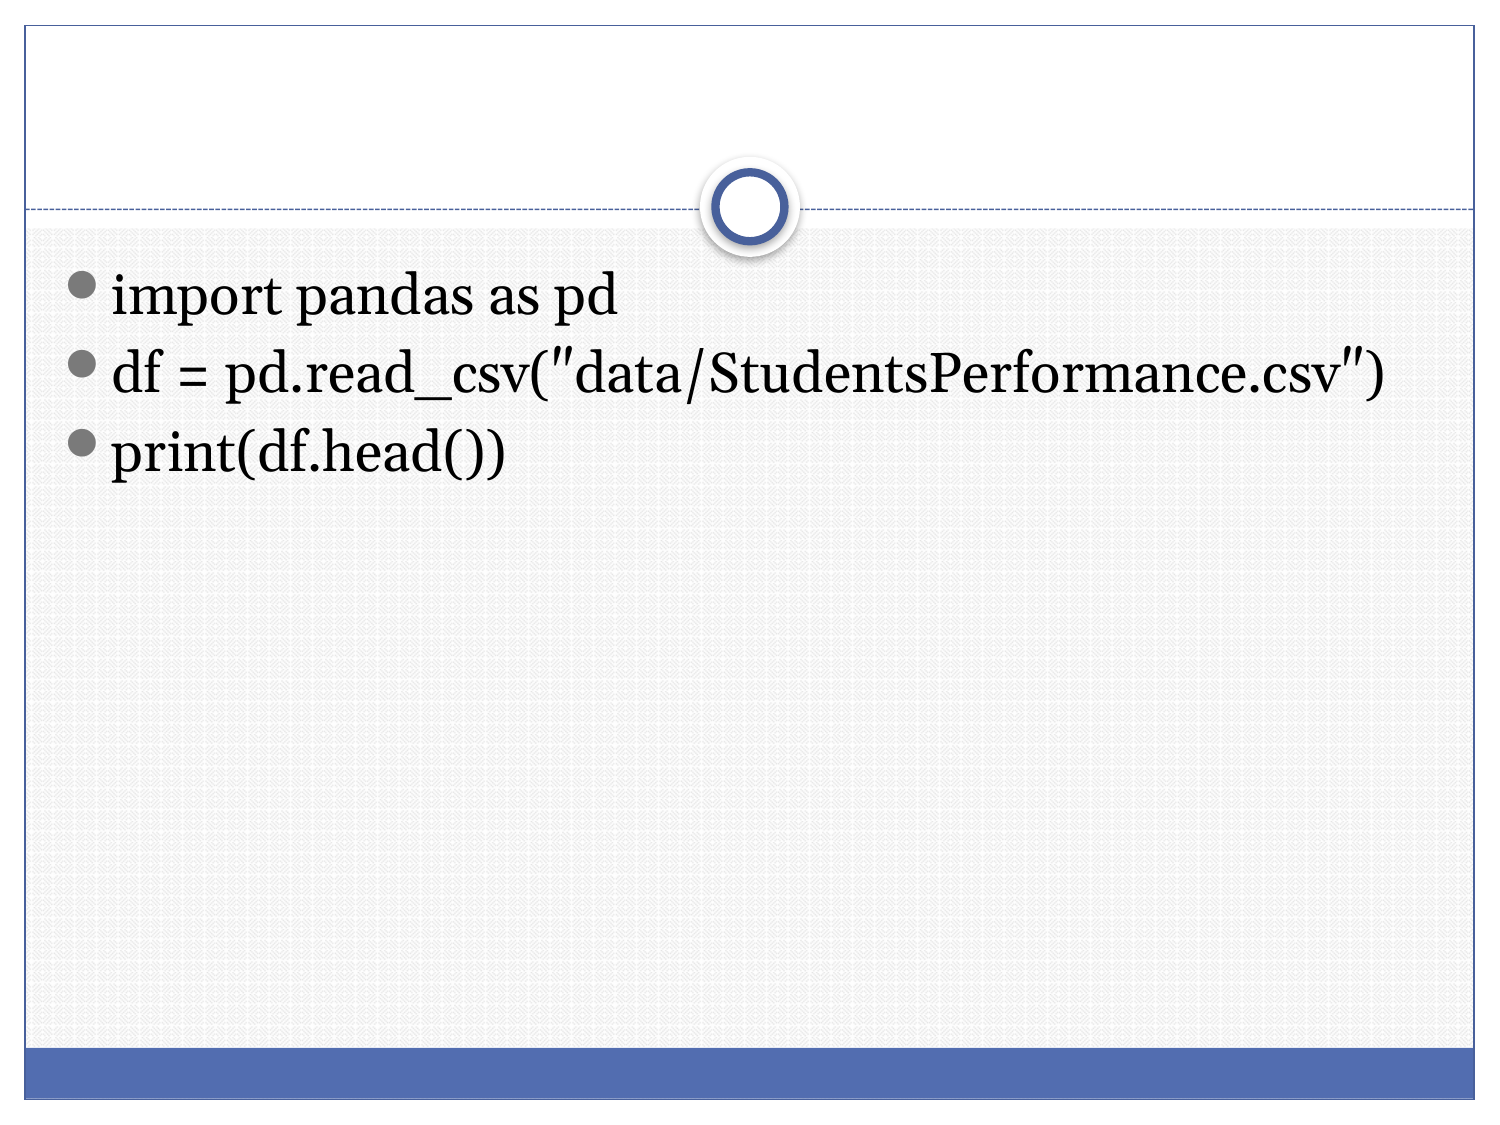

#
import pandas as pd
df = pd.read_csv("data/StudentsPerformance.csv")
print(df.head())